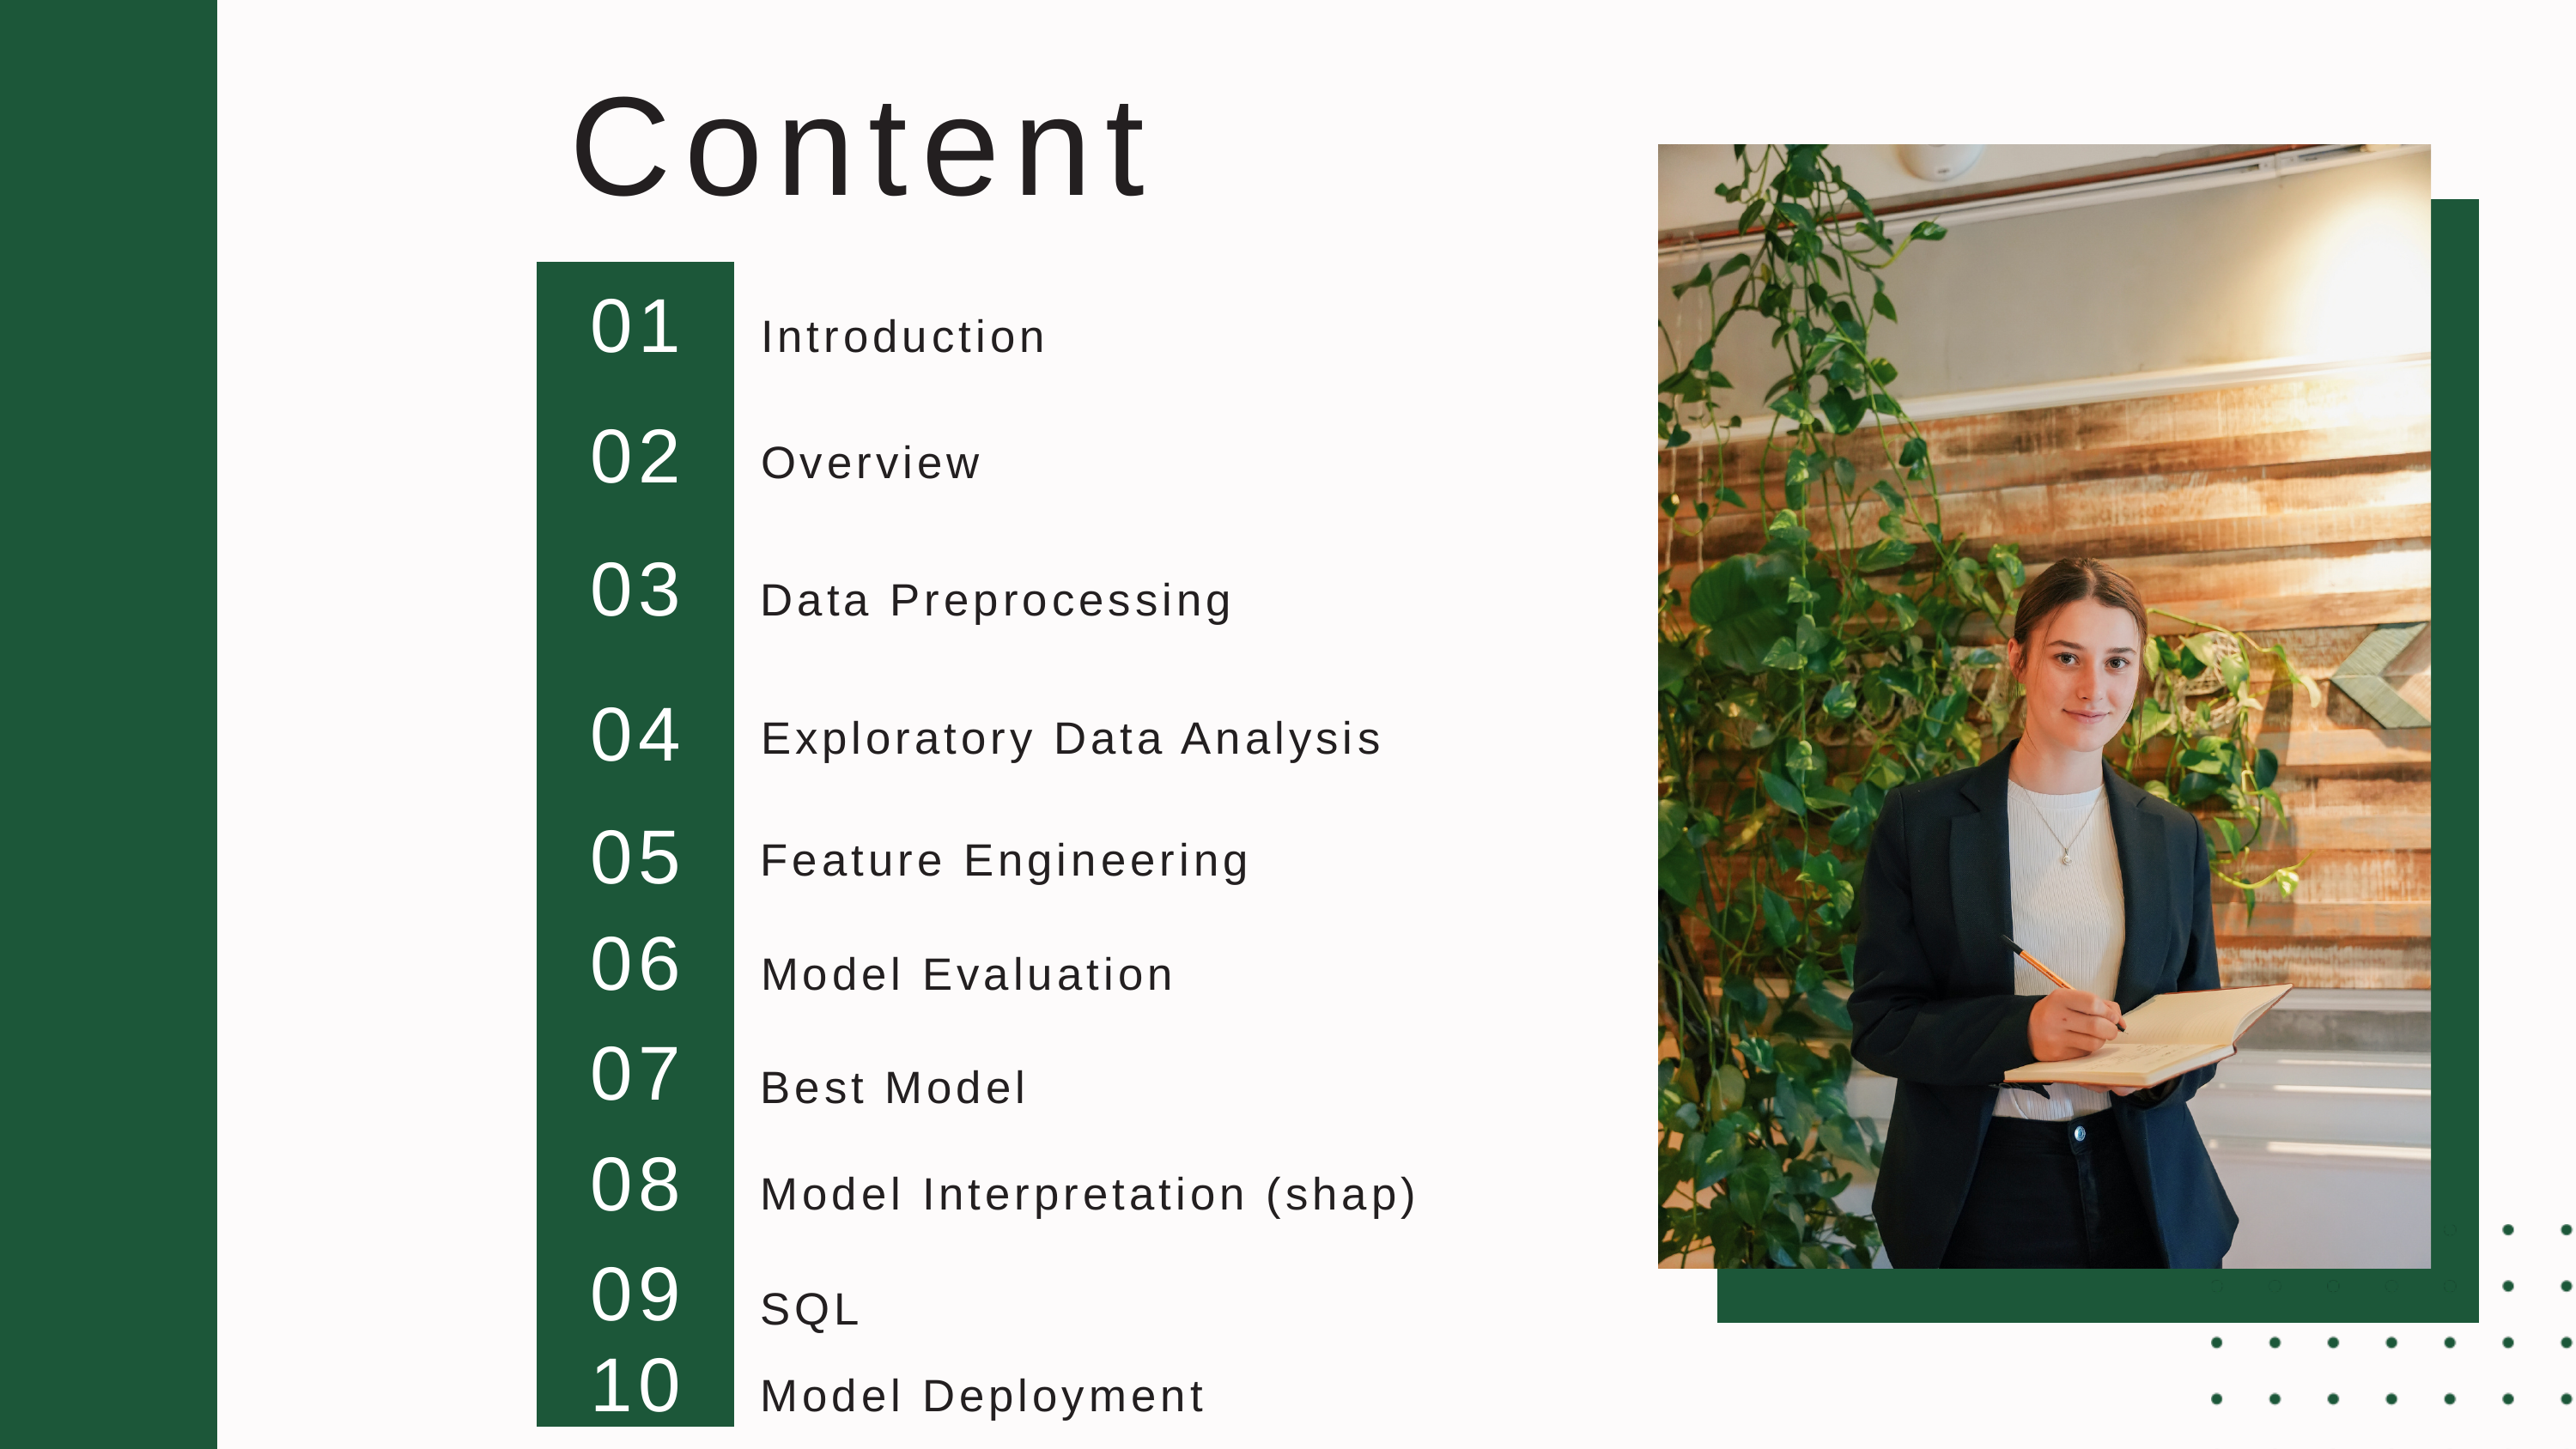

Content

01
Introduction
02
Overview
03
Data Preprocessing
04
Exploratory Data Analysis
05
Feature Engineering
06
Model Evaluation
07
Best Model
08
Model Interpretation (shap)

09
SQL
10
Model Deployment